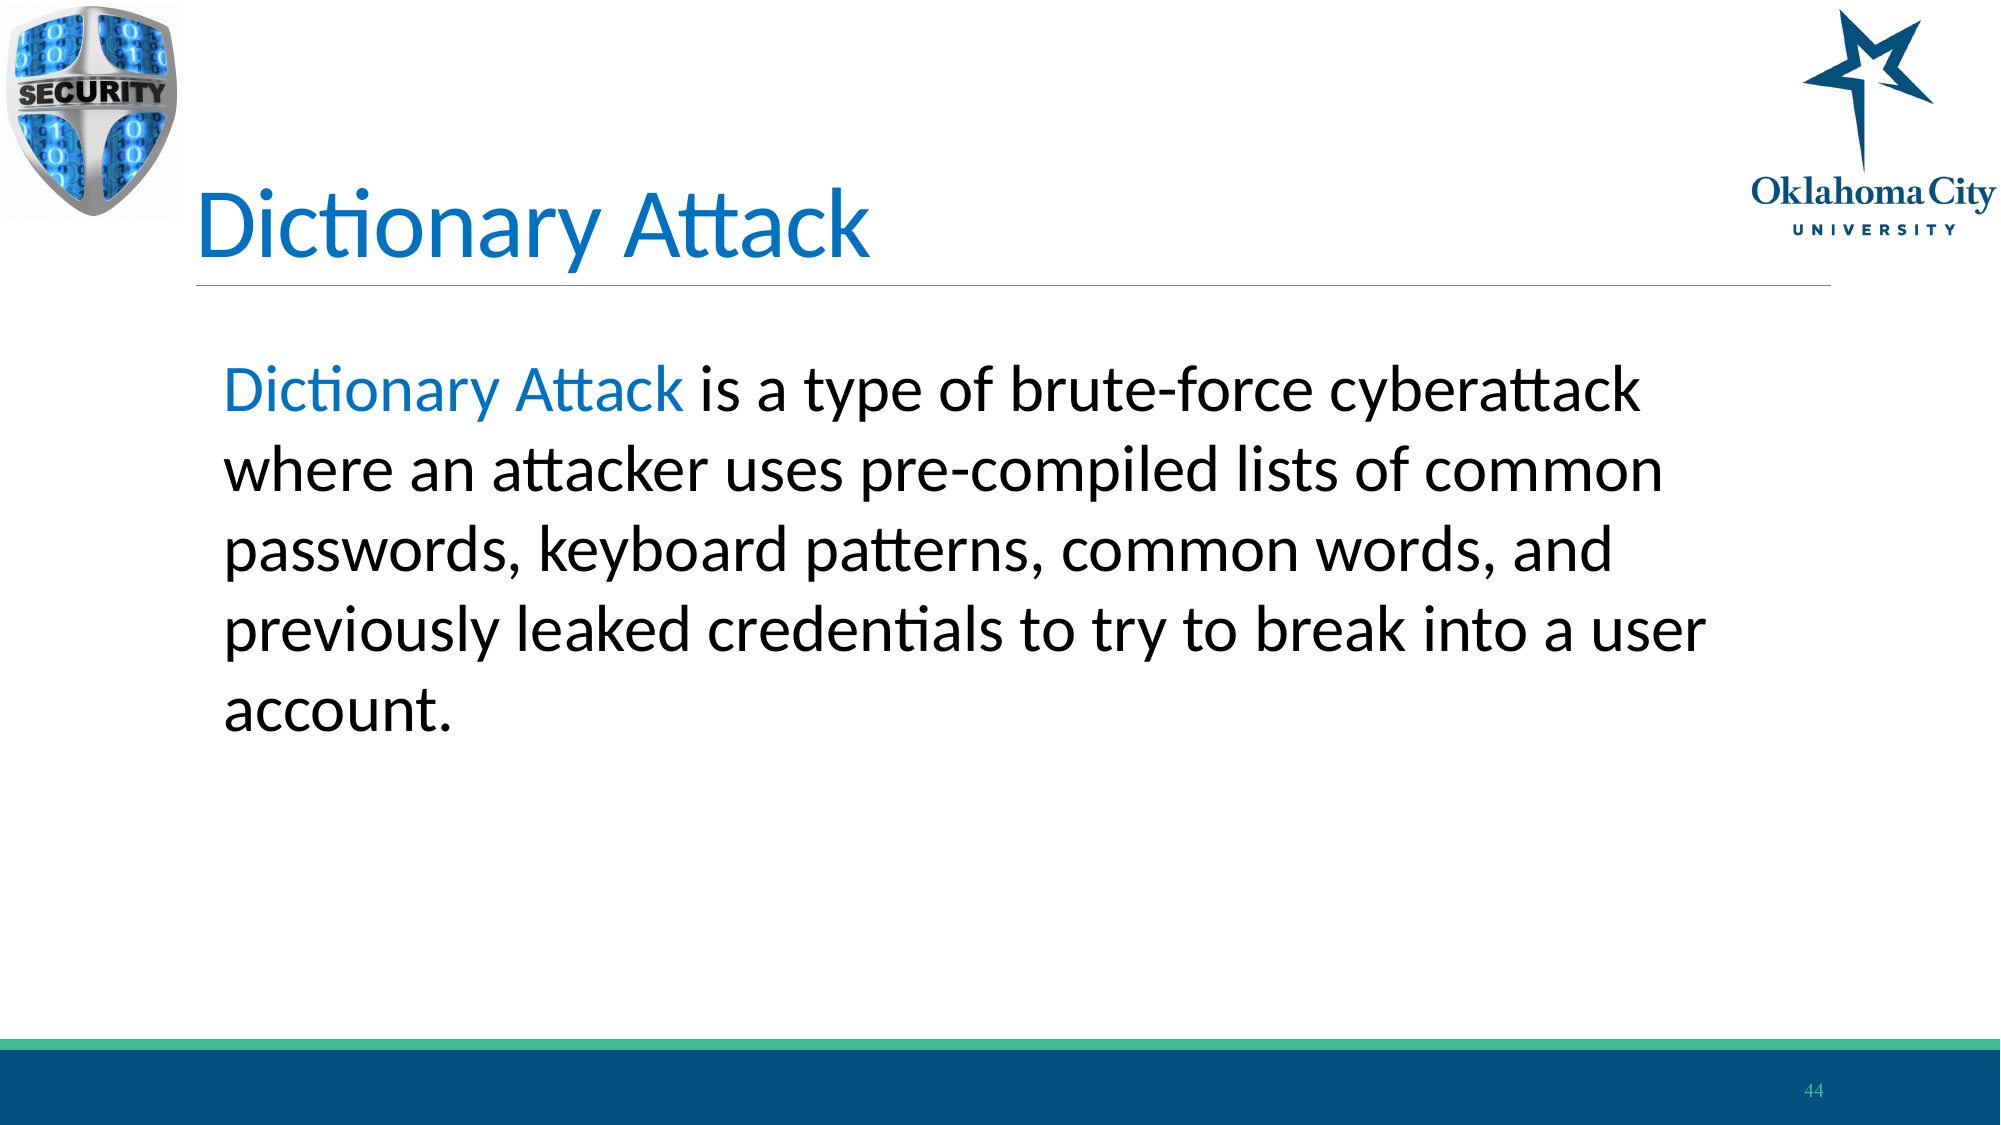

# Dictionary Attack
Dictionary Attack is a type of brute-force cyberattack where an attacker uses pre-compiled lists of common passwords, keyboard patterns, common words, and previously leaked credentials to try to break into a user account.
44